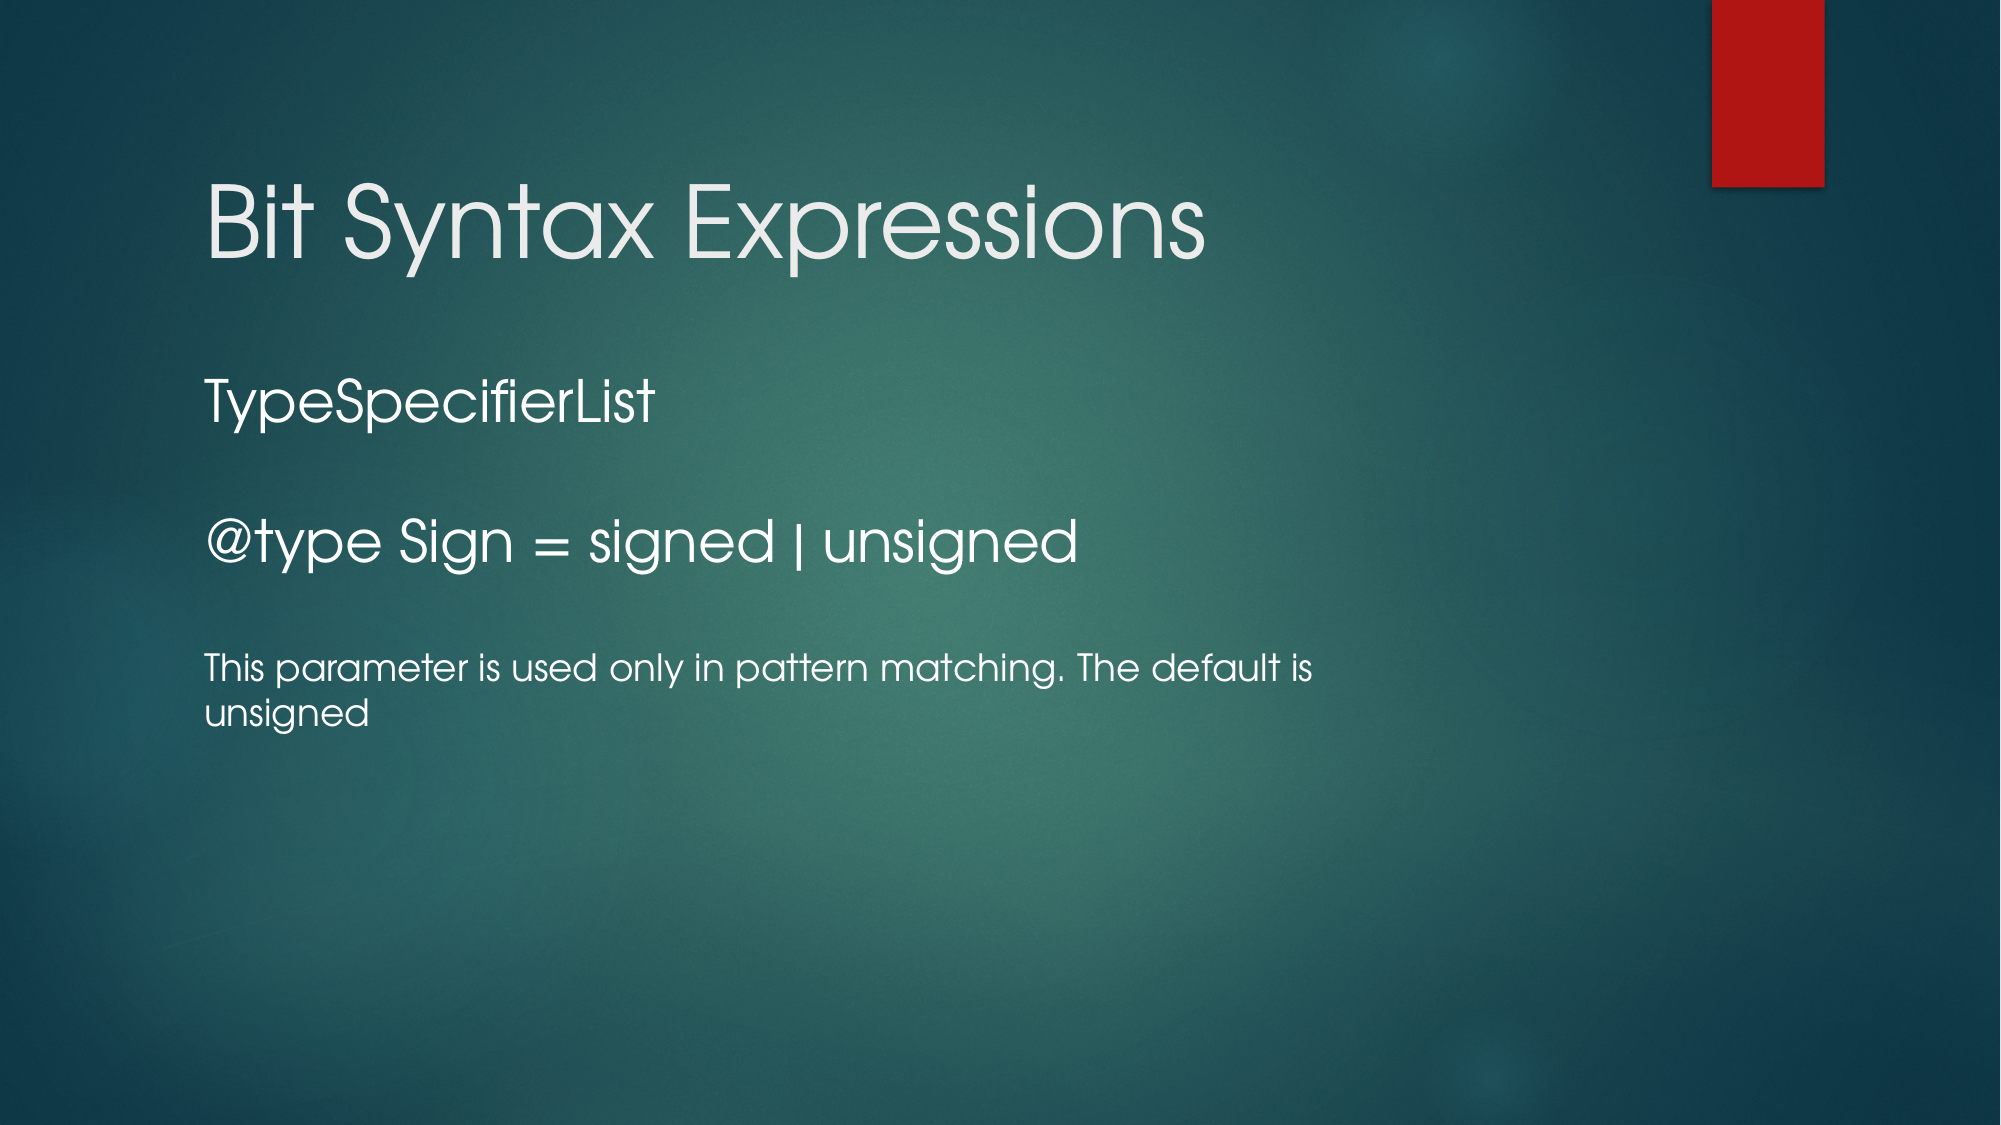

# Bit Syntax Expressions
TypeSpecifierList

@type Sign = signed | unsigned
This parameter is used only in pattern matching. The default is
unsigned